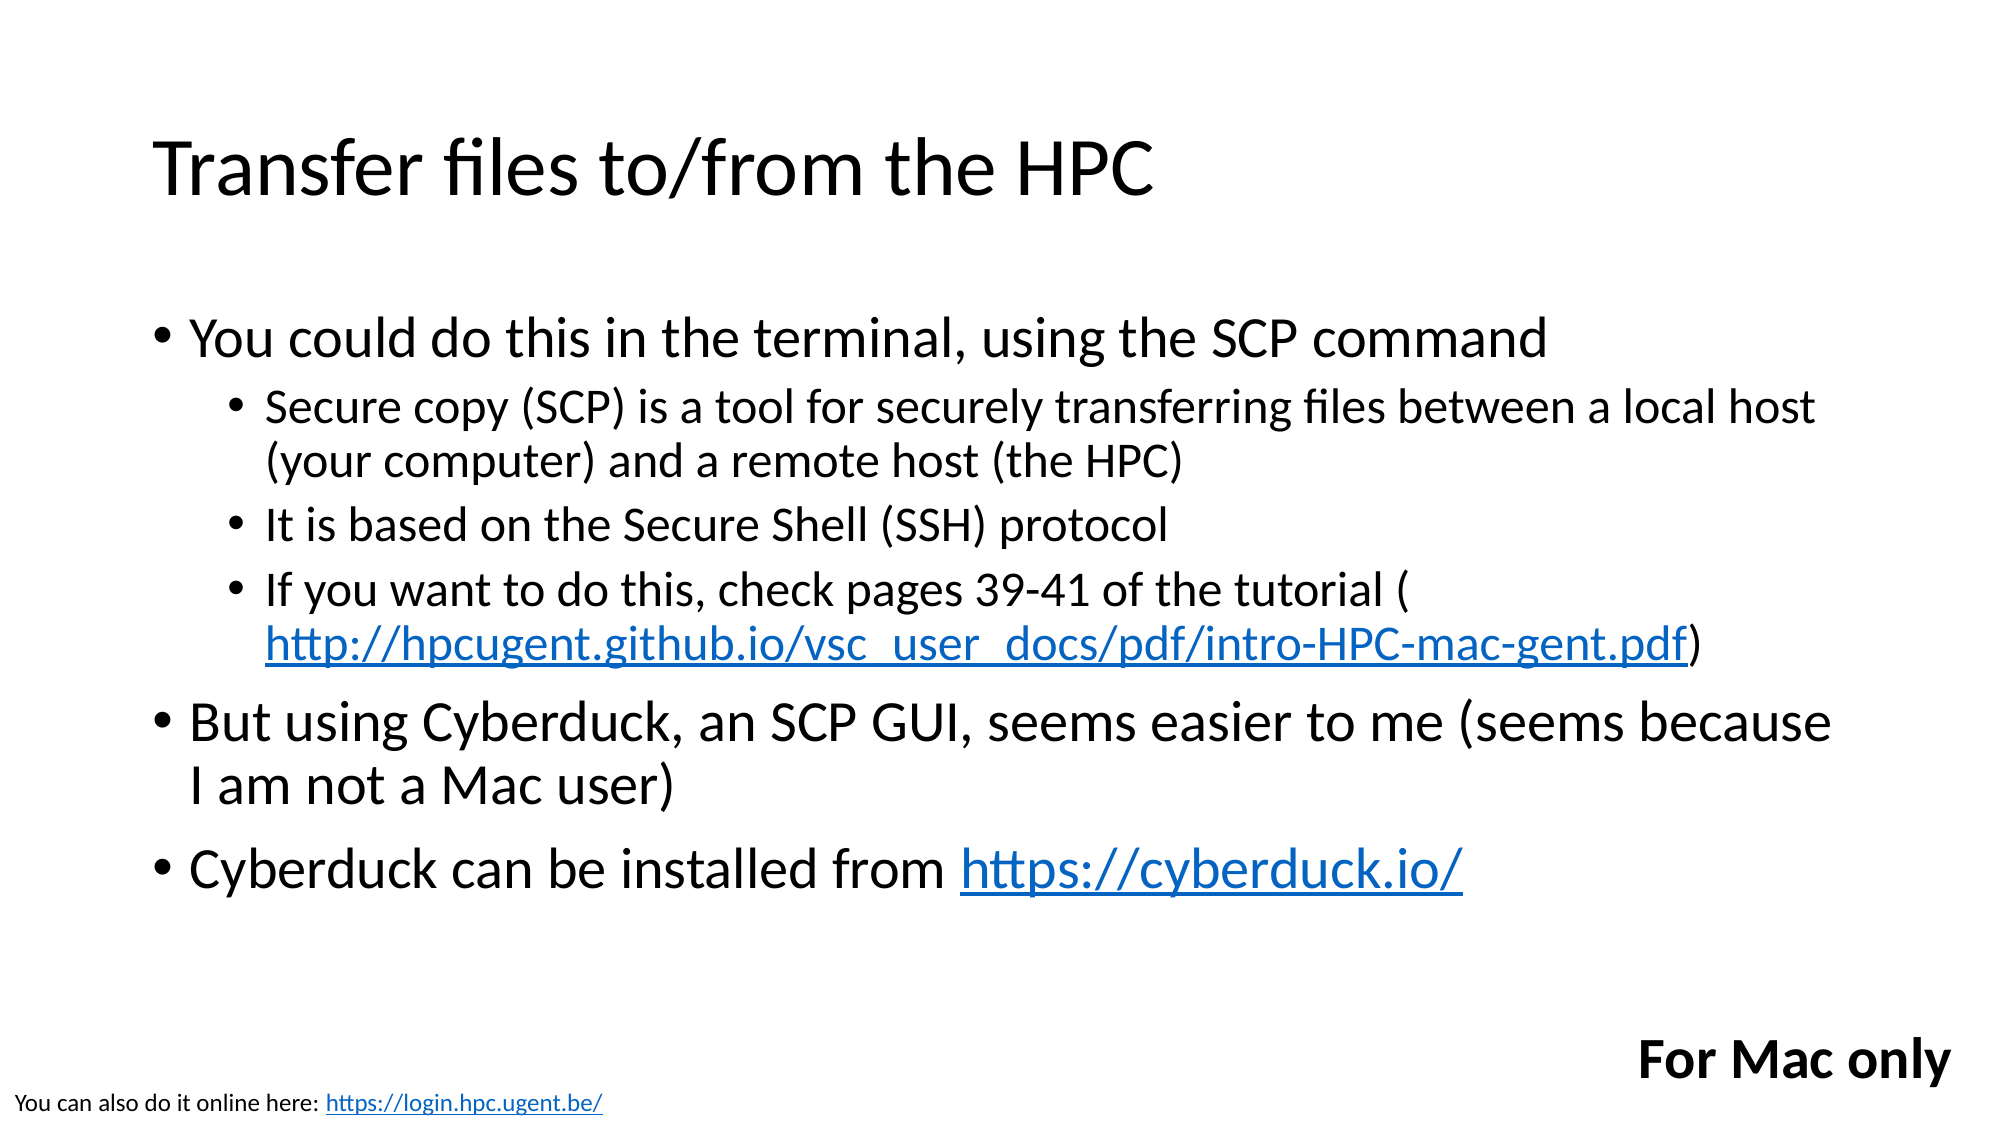

# Transfer files to/from the HPC
You could do this in the terminal, using the SCP command
Secure copy (SCP) is a tool for securely transferring files between a local host (your computer) and a remote host (the HPC)
It is based on the Secure Shell (SSH) protocol
If you want to do this, check pages 39-41 of the tutorial (http://hpcugent.github.io/vsc_user_docs/pdf/intro-HPC-mac-gent.pdf)
But using Cyberduck, an SCP GUI, seems easier to me (seems because I am not a Mac user)
Cyberduck can be installed from https://cyberduck.io/
For Mac only
You can also do it online here: https://login.hpc.ugent.be/